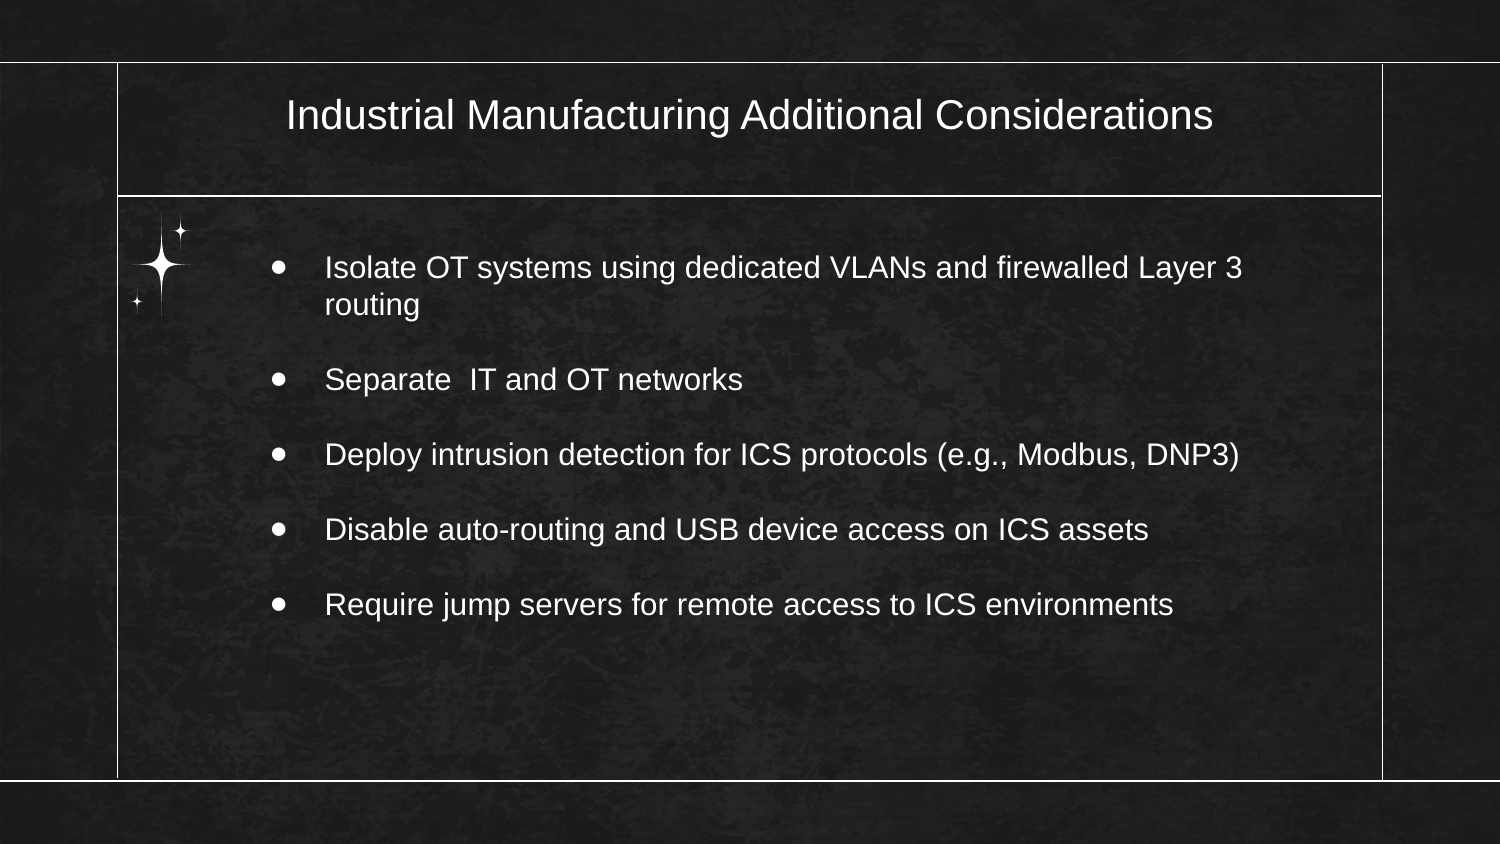

# Industrial Manufacturing Additional Considerations

Isolate OT systems using dedicated VLANs and firewalled Layer 3 routing

Separate  IT and OT networks

Deploy intrusion detection for ICS protocols (e.g., Modbus, DNP3)

Disable auto-routing and USB device access on ICS assets

Require jump servers for remote access to ICS environments